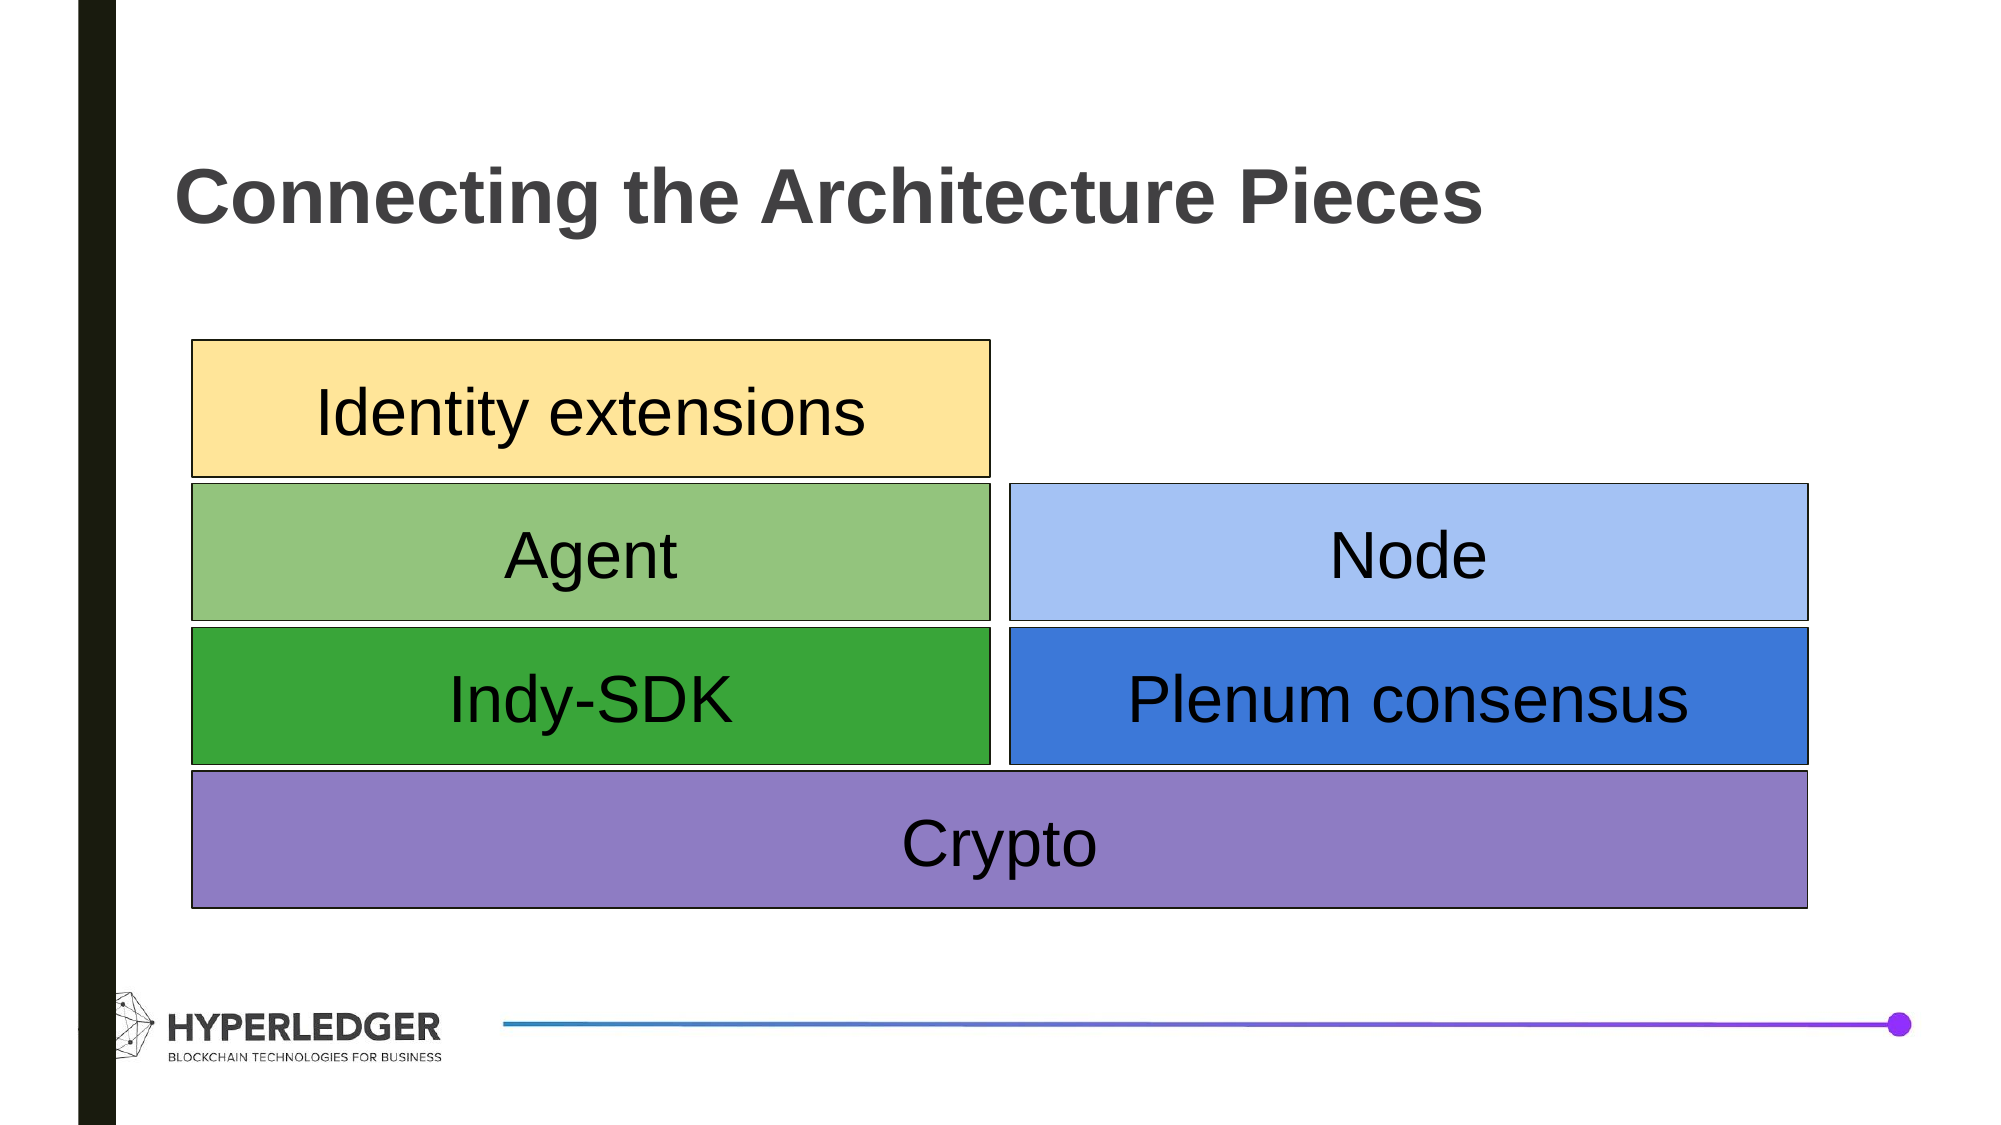

Connecting the Architecture Pieces
Identity extensions
Agent
Node
Indy-SDK
Plenum consensus
Crypto